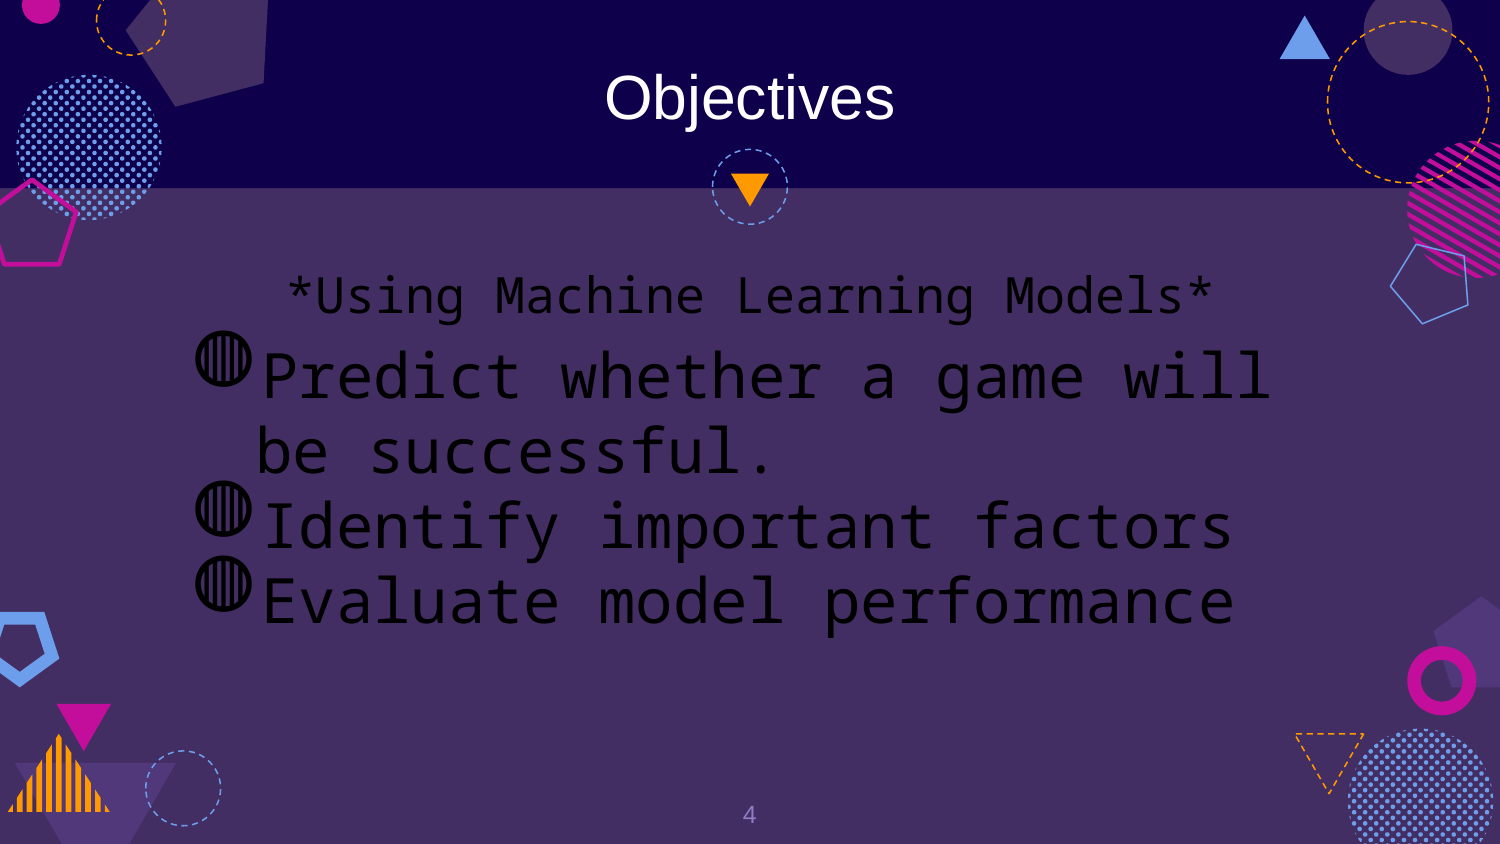

# Objectives
*Using Machine Learning Models*
Predict whether a game will be successful.
Identify important factors
Evaluate model performance

4